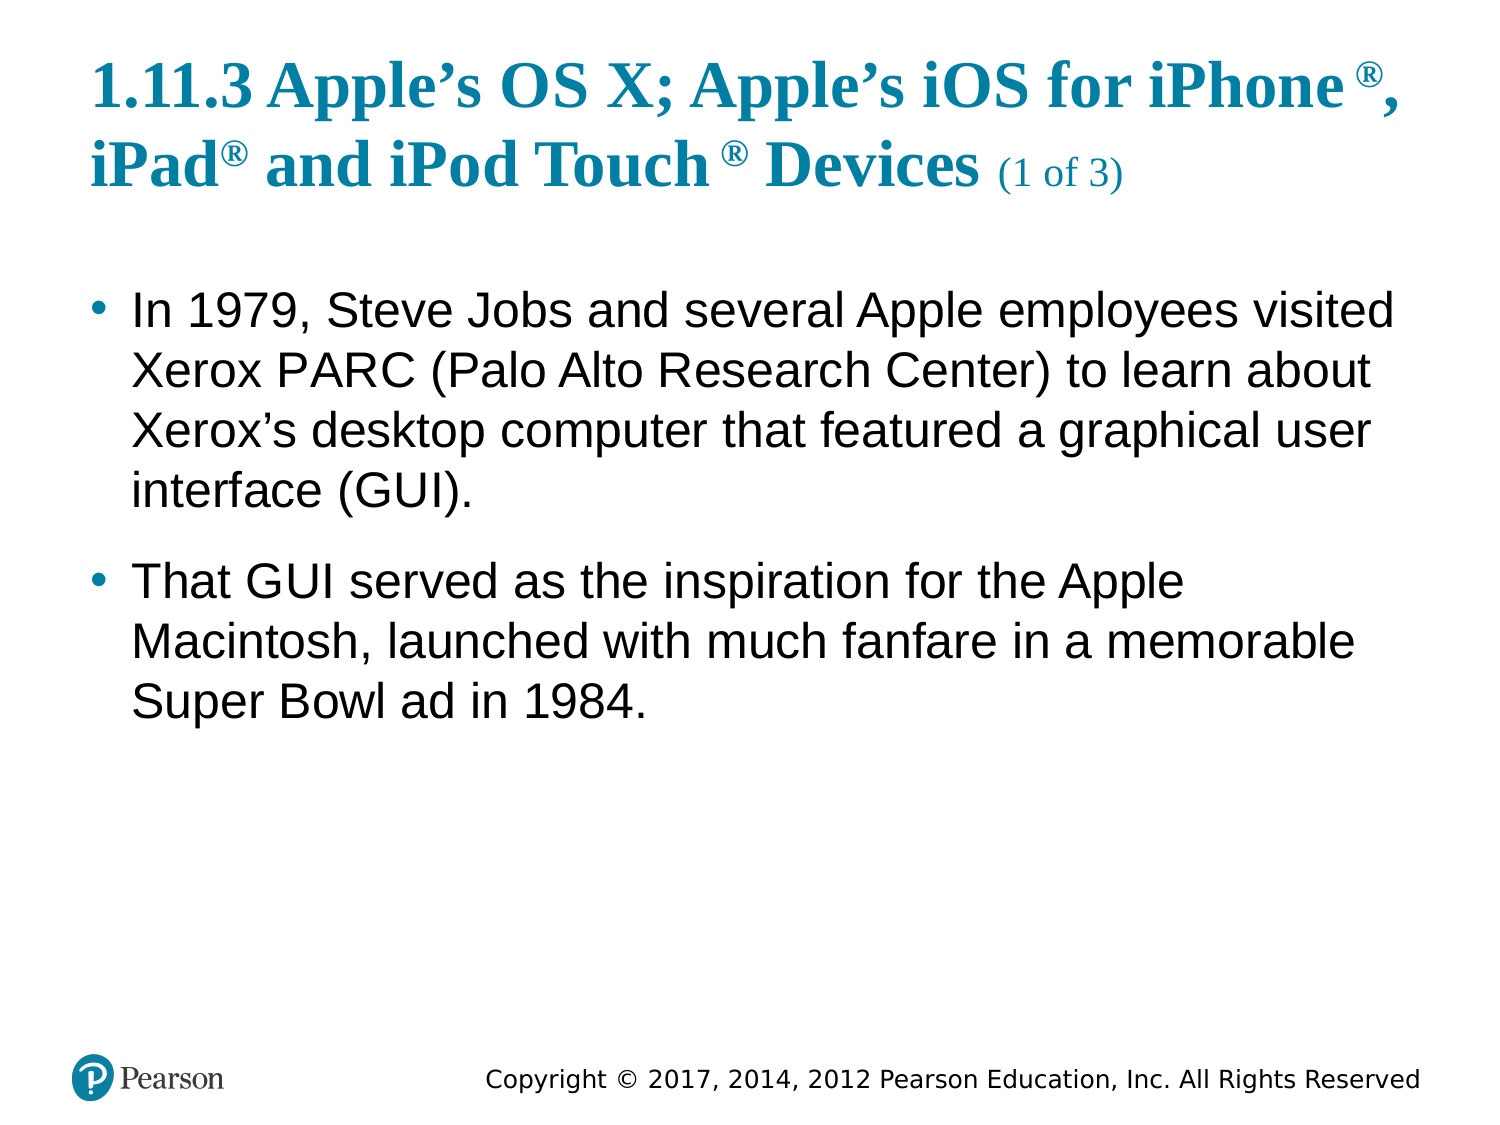

# 1.11.3 Apple’s O S X; Apple’s i O S for iPhone ®, iPad® and iPod Touch ® Devices (1 of 3)
In 1979, Steve Jobs and several Apple employees visited Xerox P A R C (Palo Alto Research Center) to learn about Xerox’s desktop computer that featured a graphical user interface (G U I).
That G U I served as the inspiration for the Apple Macintosh, launched with much fanfare in a memorable Super Bowl ad in 1984.